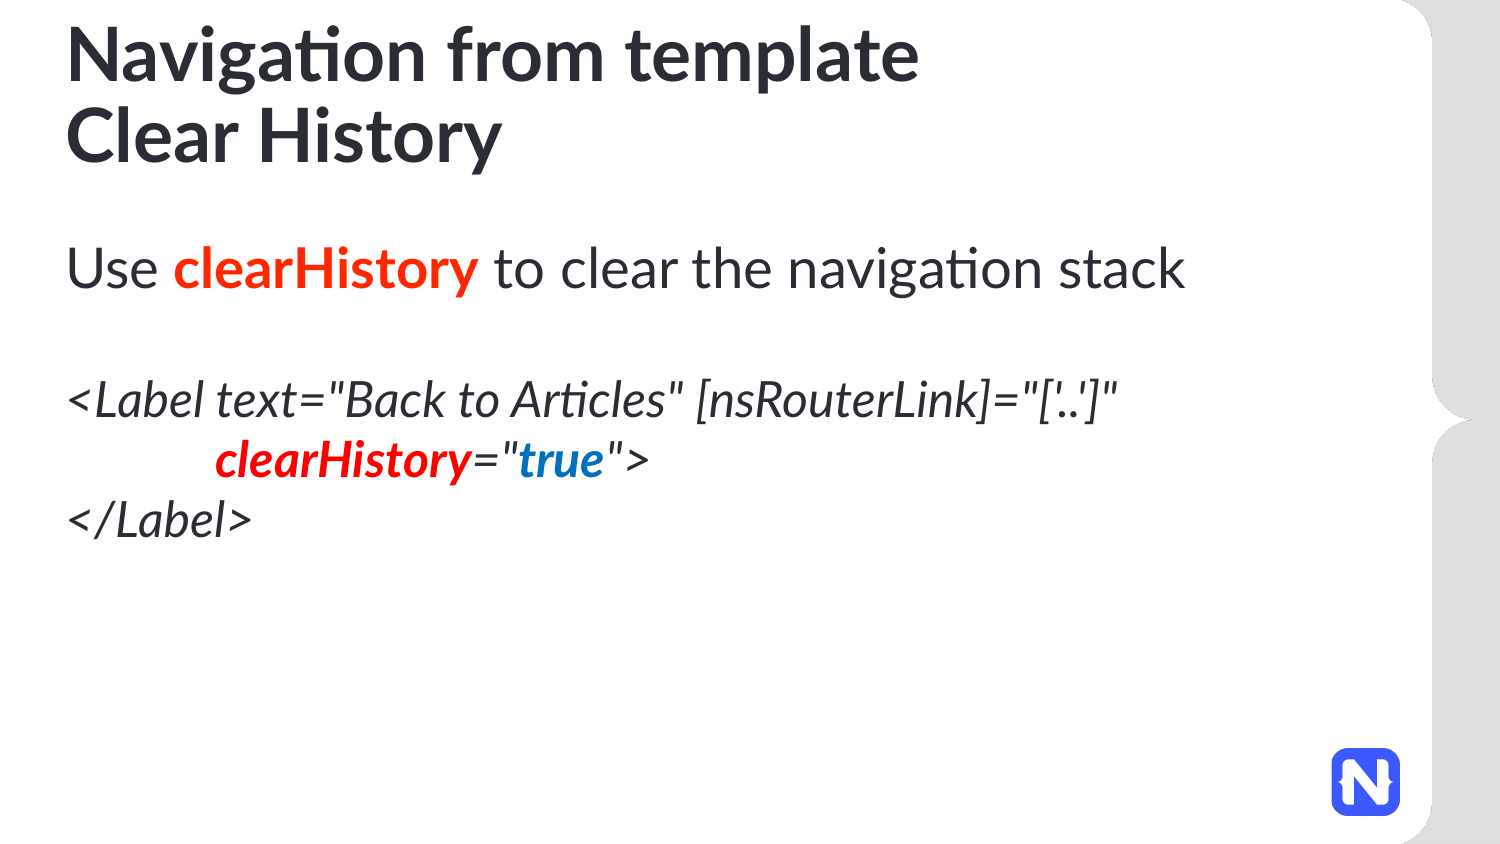

# Navigation from template Clear History
Use clearHistory to clear the navigation stack

<Label text="Back to Articles" [nsRouterLink]="['..']"
	clearHistory="true">
</Label>